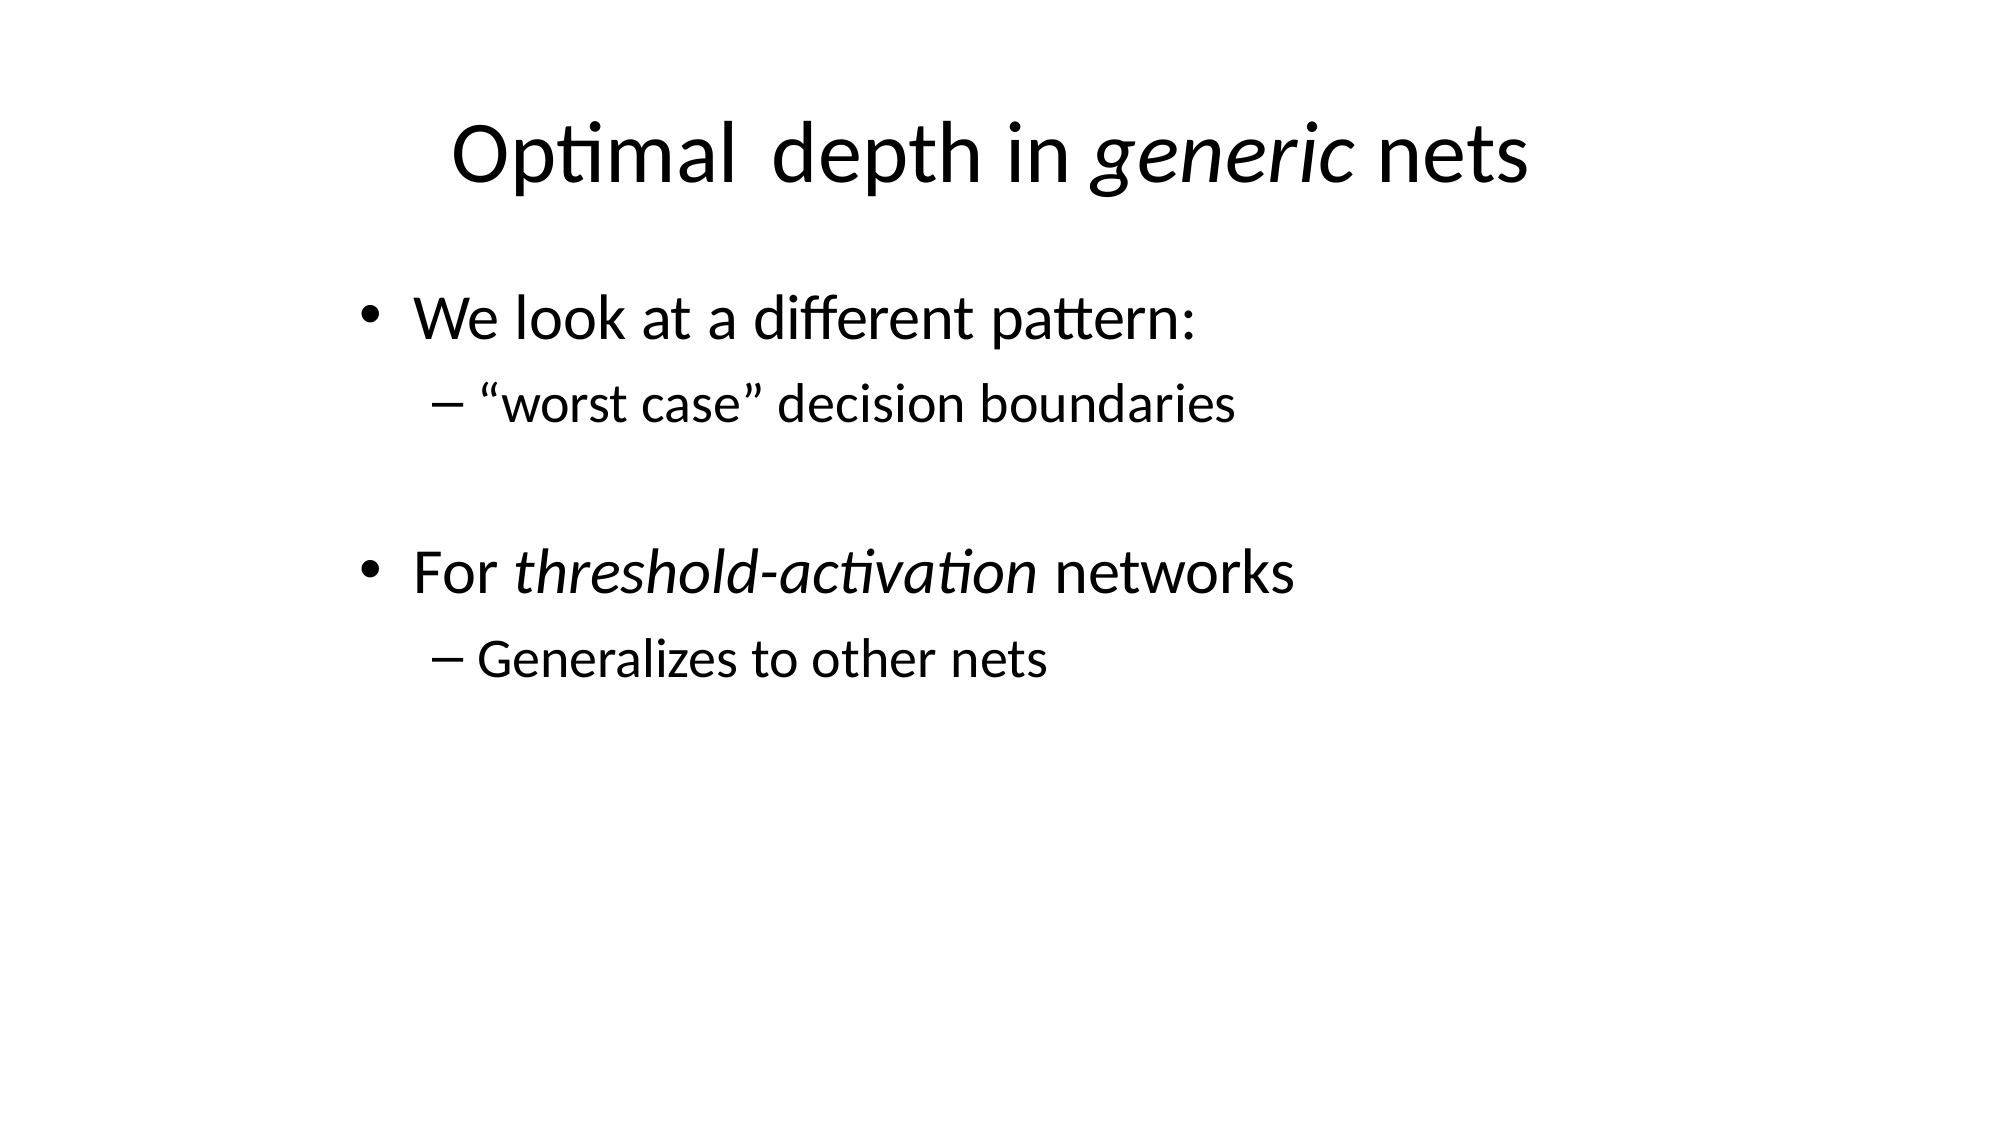

# Optimal	depth in generic nets
We look at a different pattern:
“worst case” decision boundaries

For threshold-activation networks
Generalizes to other nets